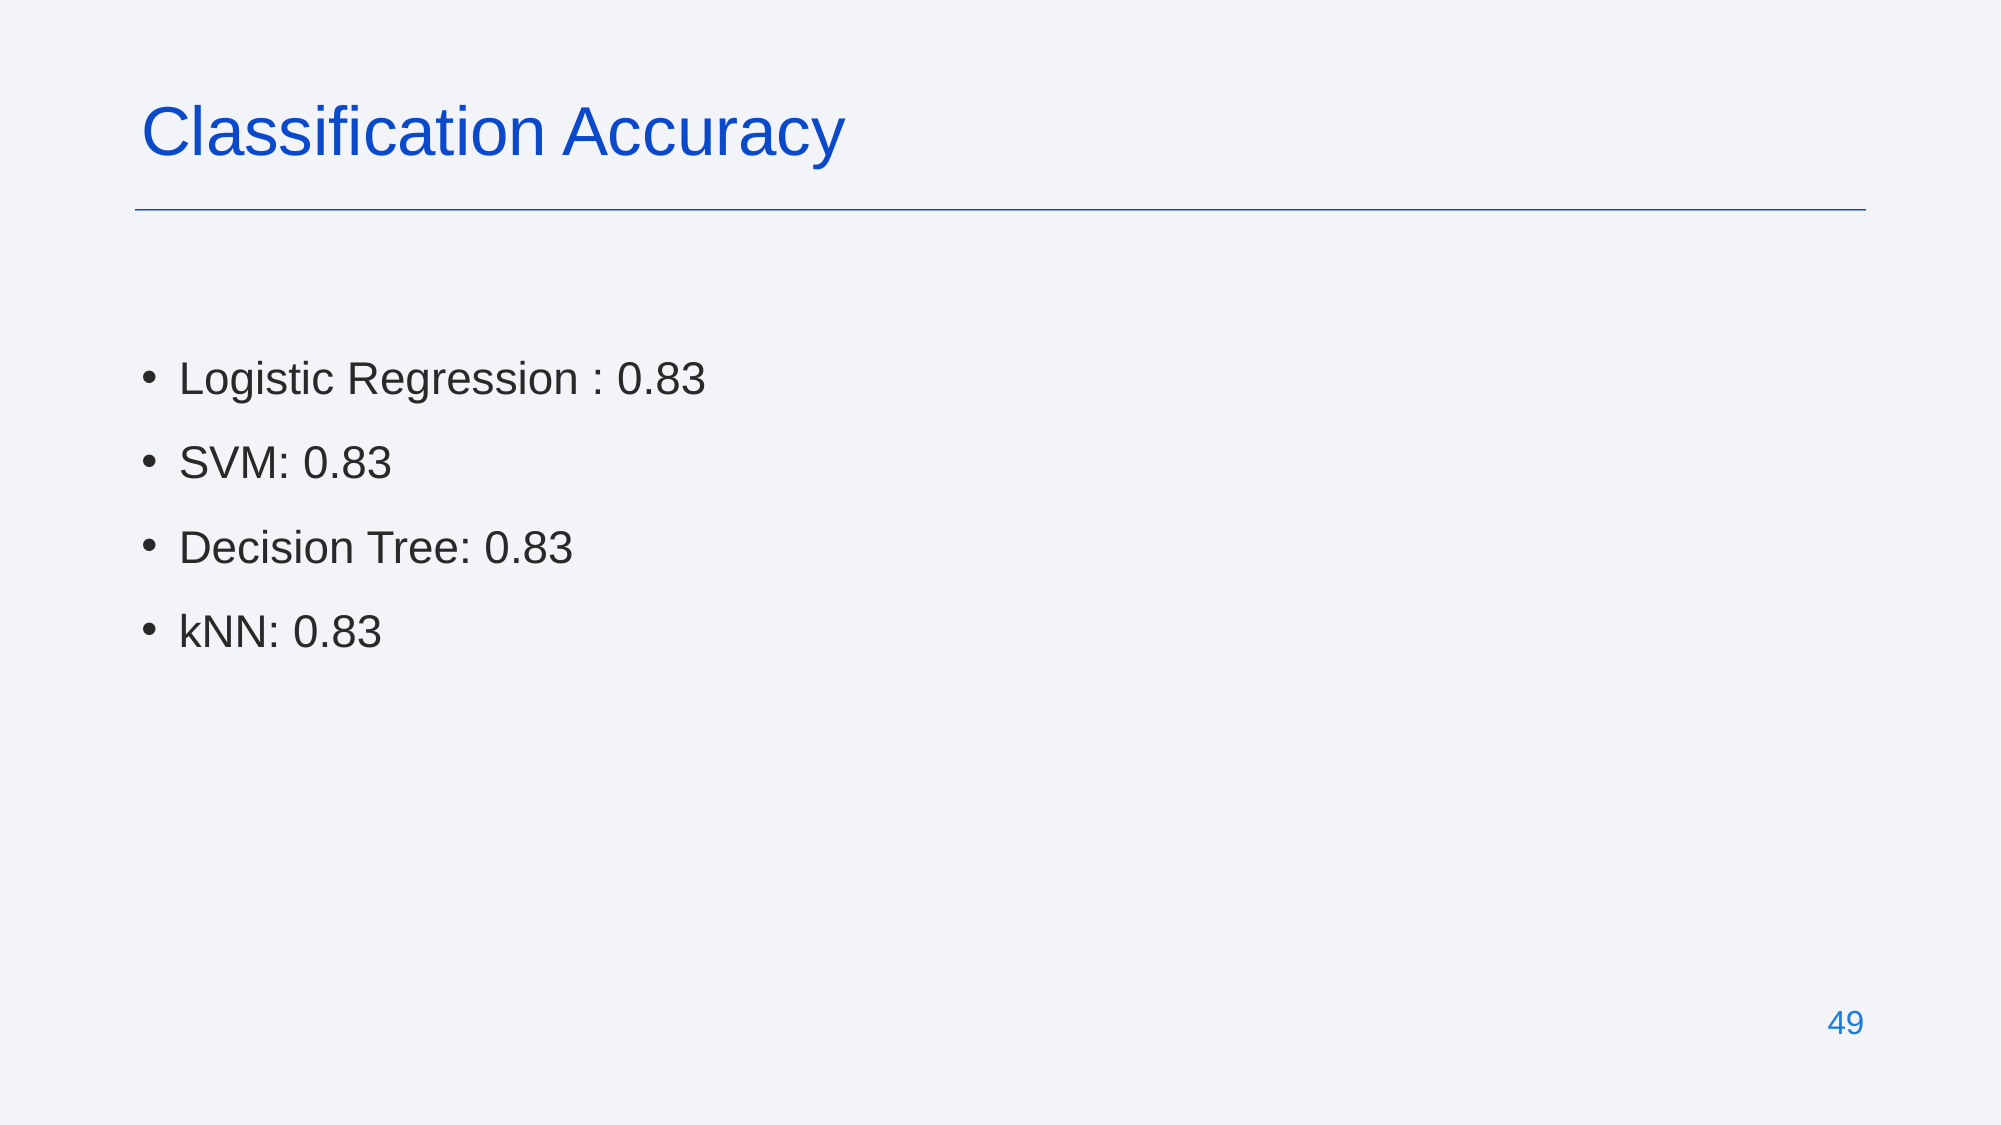

Classification Accuracy
Logistic Regression : 0.83
SVM: 0.83
Decision Tree: 0.83
kNN: 0.83

49